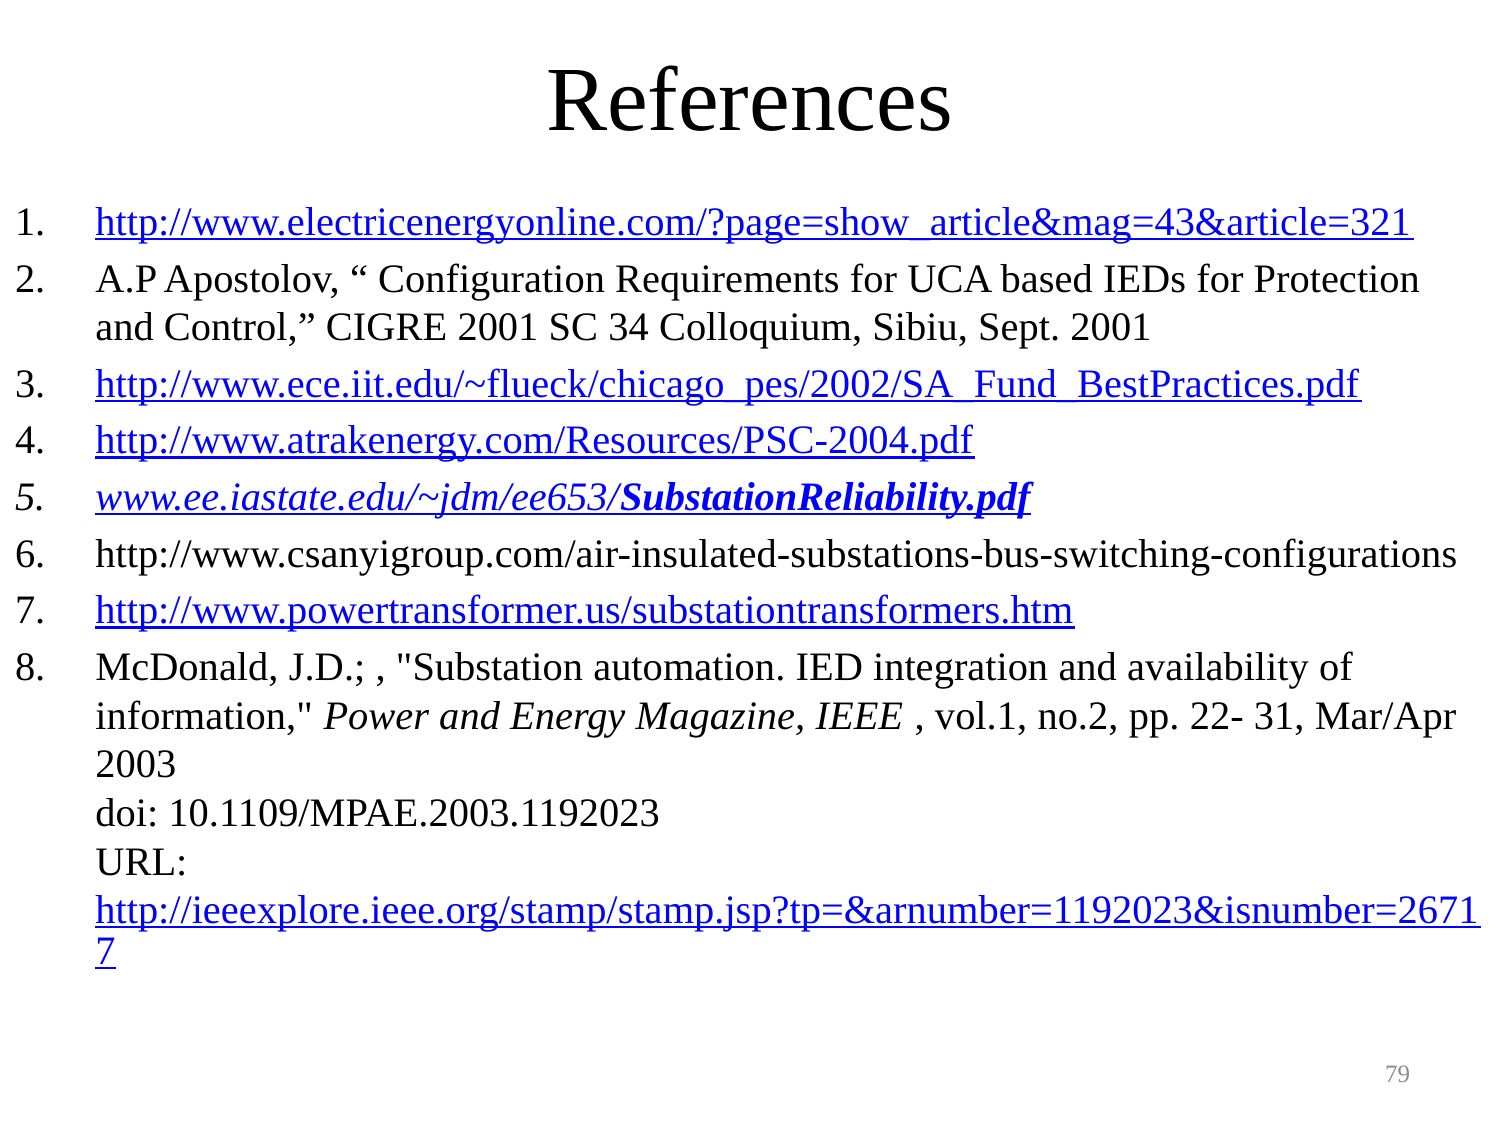

# References
http://www.electricenergyonline.com/?page=show_article&mag=43&article=321
A.P Apostolov, “ Configuration Requirements for UCA based IEDs for Protection and Control,” CIGRE 2001 SC 34 Colloquium, Sibiu, Sept. 2001
http://www.ece.iit.edu/~flueck/chicago_pes/2002/SA_Fund_BestPractices.pdf
http://www.atrakenergy.com/Resources/PSC-2004.pdf
www.ee.iastate.edu/~jdm/ee653/SubstationReliability.pdf
http://www.csanyigroup.com/air-insulated-substations-bus-switching-configurations
http://www.powertransformer.us/substationtransformers.htm
McDonald, J.D.; , "Substation automation. IED integration and availability of information," Power and Energy Magazine, IEEE , vol.1, no.2, pp. 22- 31, Mar/Apr 2003
doi: 10.1109/MPAE.2003.1192023
URL: http://ieeexplore.ieee.org/stamp/stamp.jsp?tp=&arnumber=1192023&isnumber=26717

79